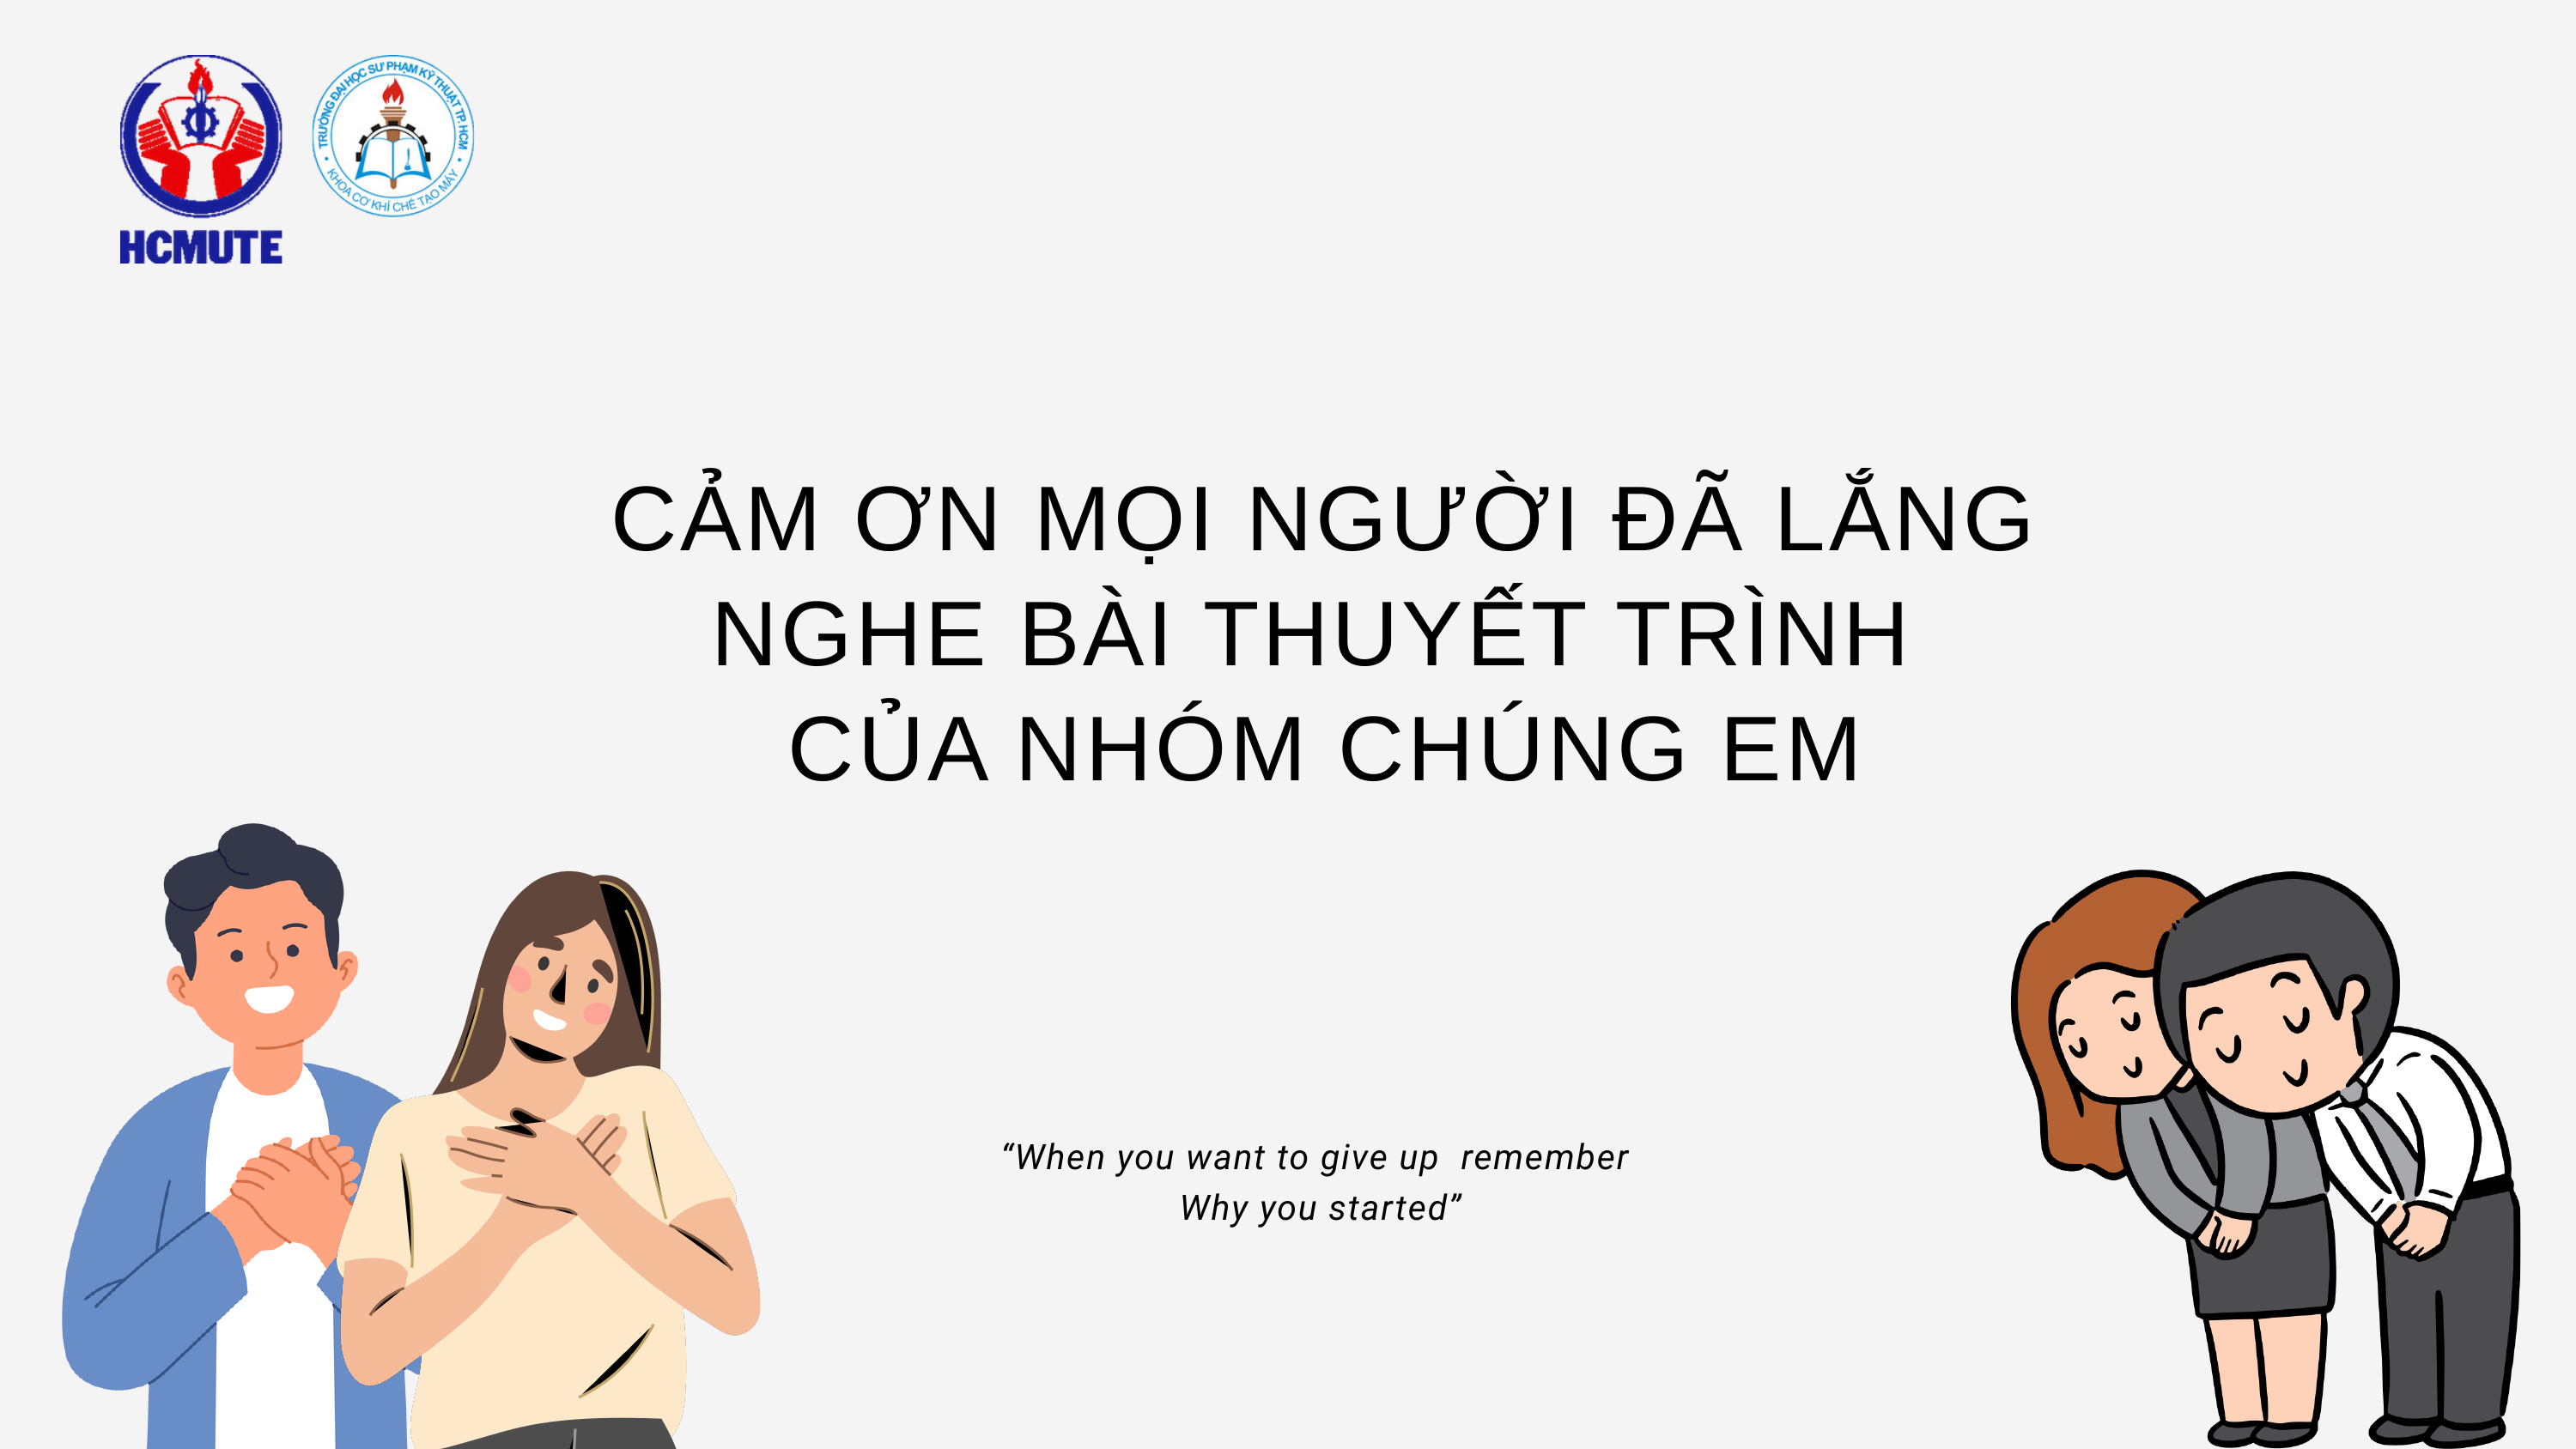

CẢM ƠN MỌI NGƯỜI ĐÃ LẮNG NGHE BÀI THUYẾT TRÌNH
CỦA NHÓM CHÚNG EM

“When you want to give up  remember
Why you started”